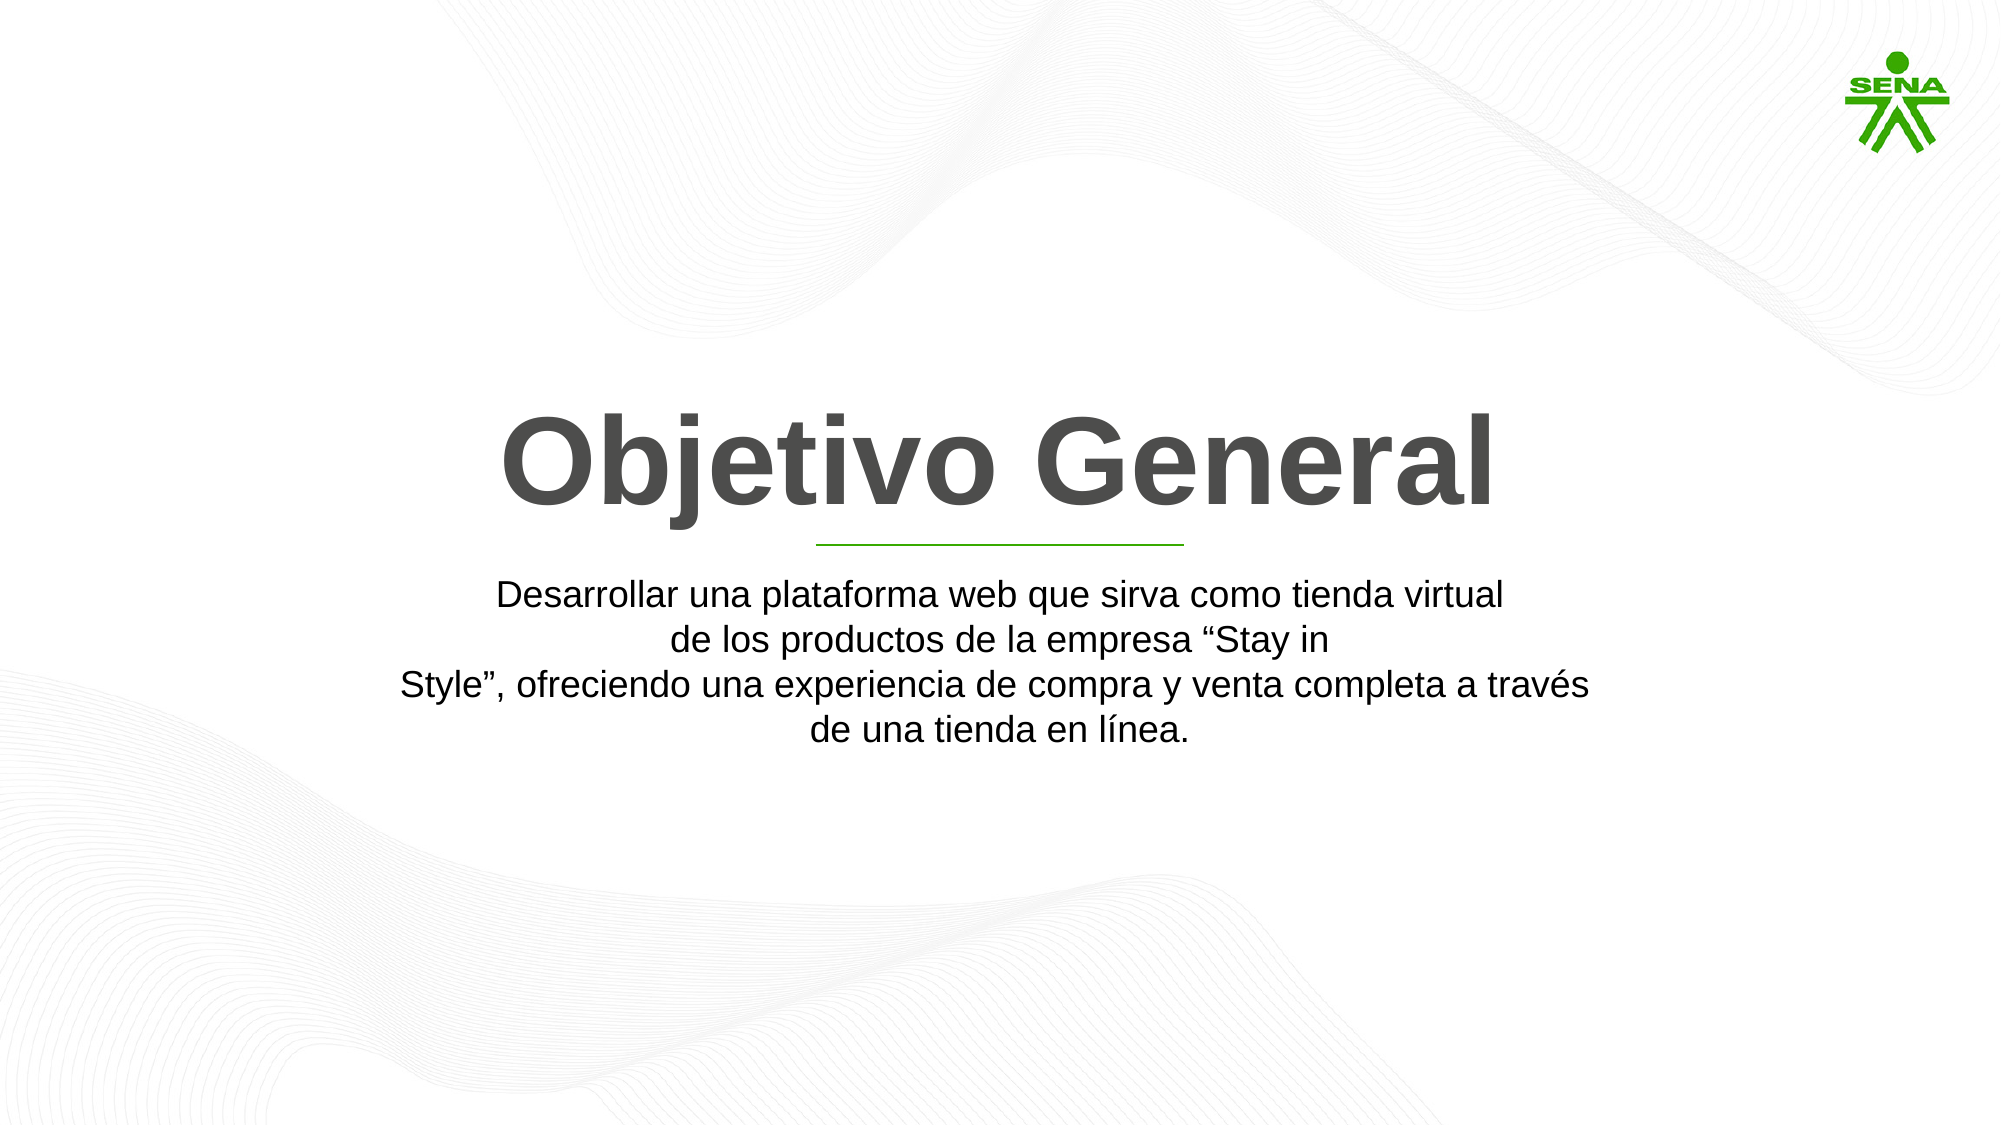

Objetivo General
Desarrollar una plataforma web que sirva como tienda virtual de los productos de la empresa “Stay in Style”, ofreciendo una experiencia de compra y venta completa a través de una tienda en línea.